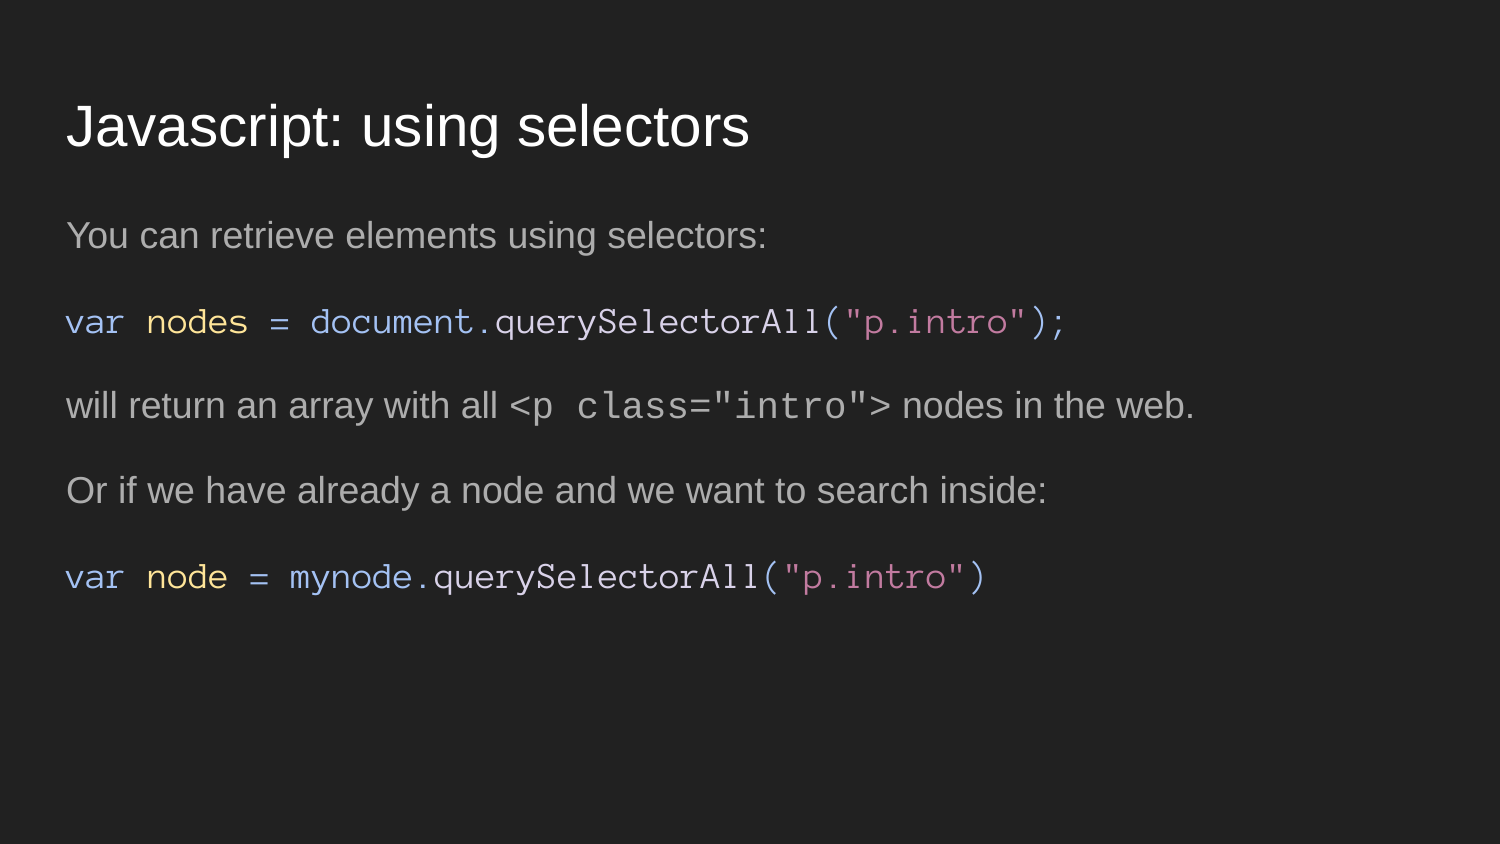

# Javascript: using selectors
You can retrieve elements using selectors:
var nodes = document.querySelectorAll("p.intro");
will return an array with all <p class="intro"> nodes in the web.
Or if we have already a node and we want to search inside:
var node = mynode.querySelectorAll("p.intro")